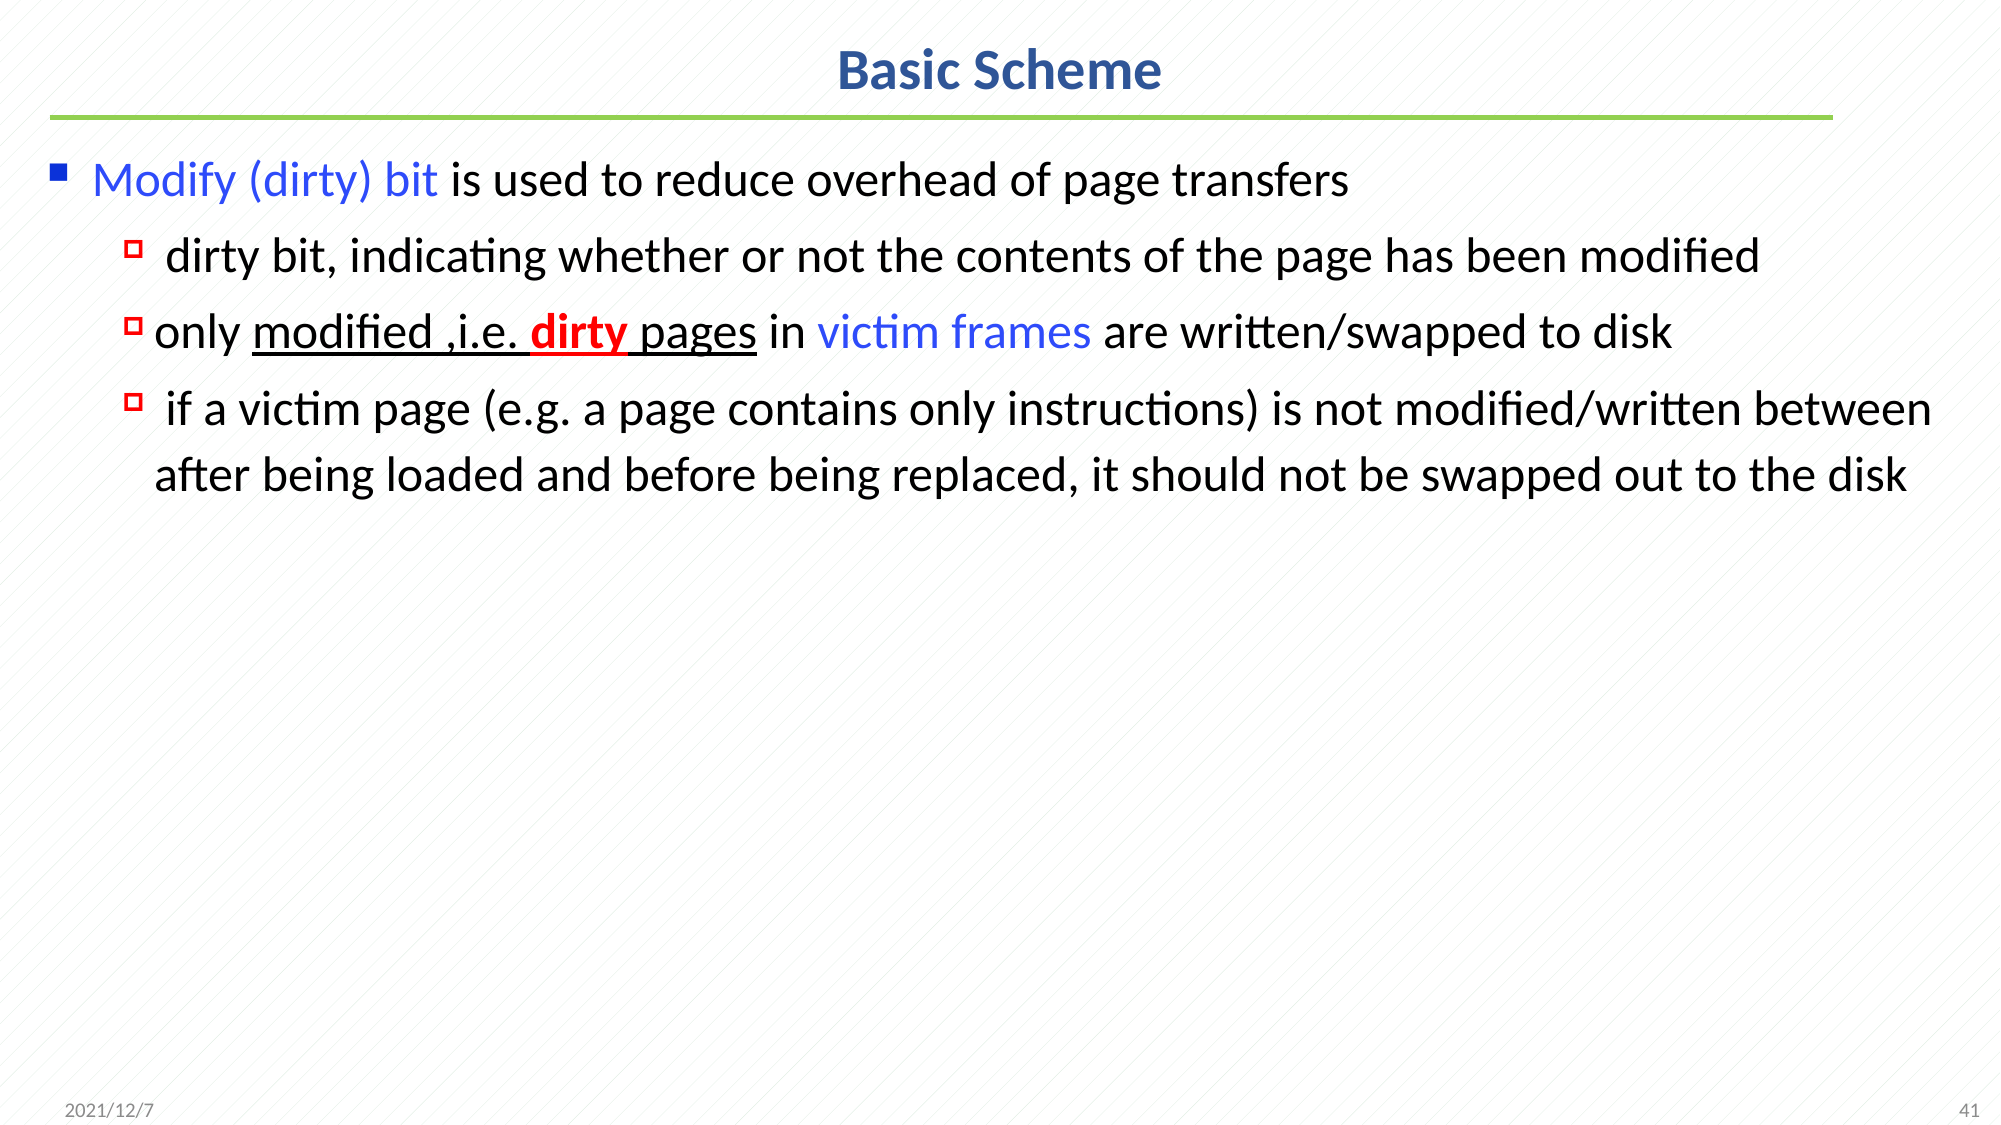

# Basic Scheme
Modify (dirty) bit is used to reduce overhead of page transfers
 dirty bit, indicating whether or not the contents of the page has been modified
only modified ,i.e. dirty pages in victim frames are written/swapped to disk
 if a victim page (e.g. a page contains only instructions) is not modified/written between after being loaded and before being replaced, it should not be swapped out to the disk

41
2021/12/7